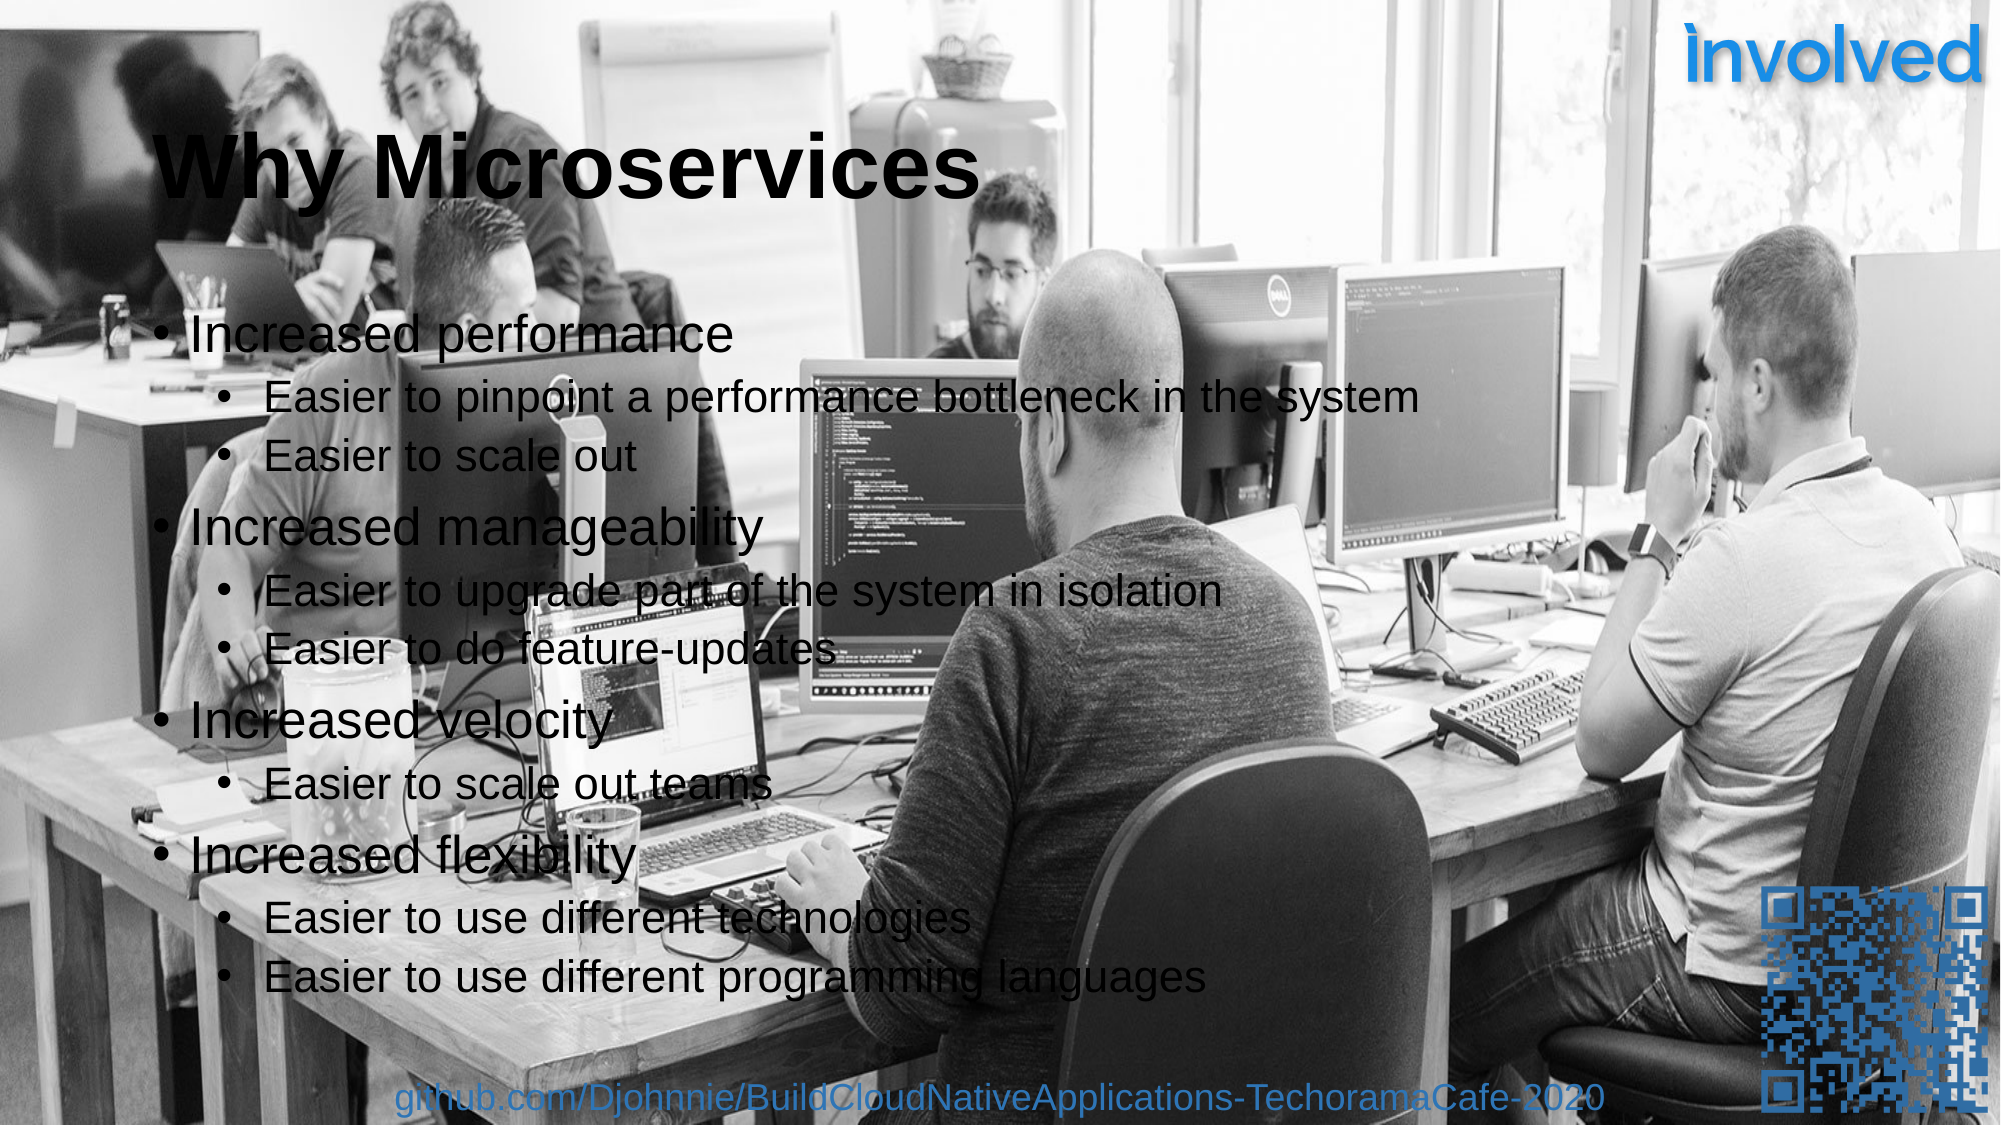

# Why Microservices
Increased performance
Easier to pinpoint a performance bottleneck in the system
Easier to scale out
Increased manageability
Easier to upgrade part of the system in isolation
Easier to do feature-updates
Increased velocity
Easier to scale out teams
Increased flexibility
Easier to use different technologies
Easier to use different programming languages